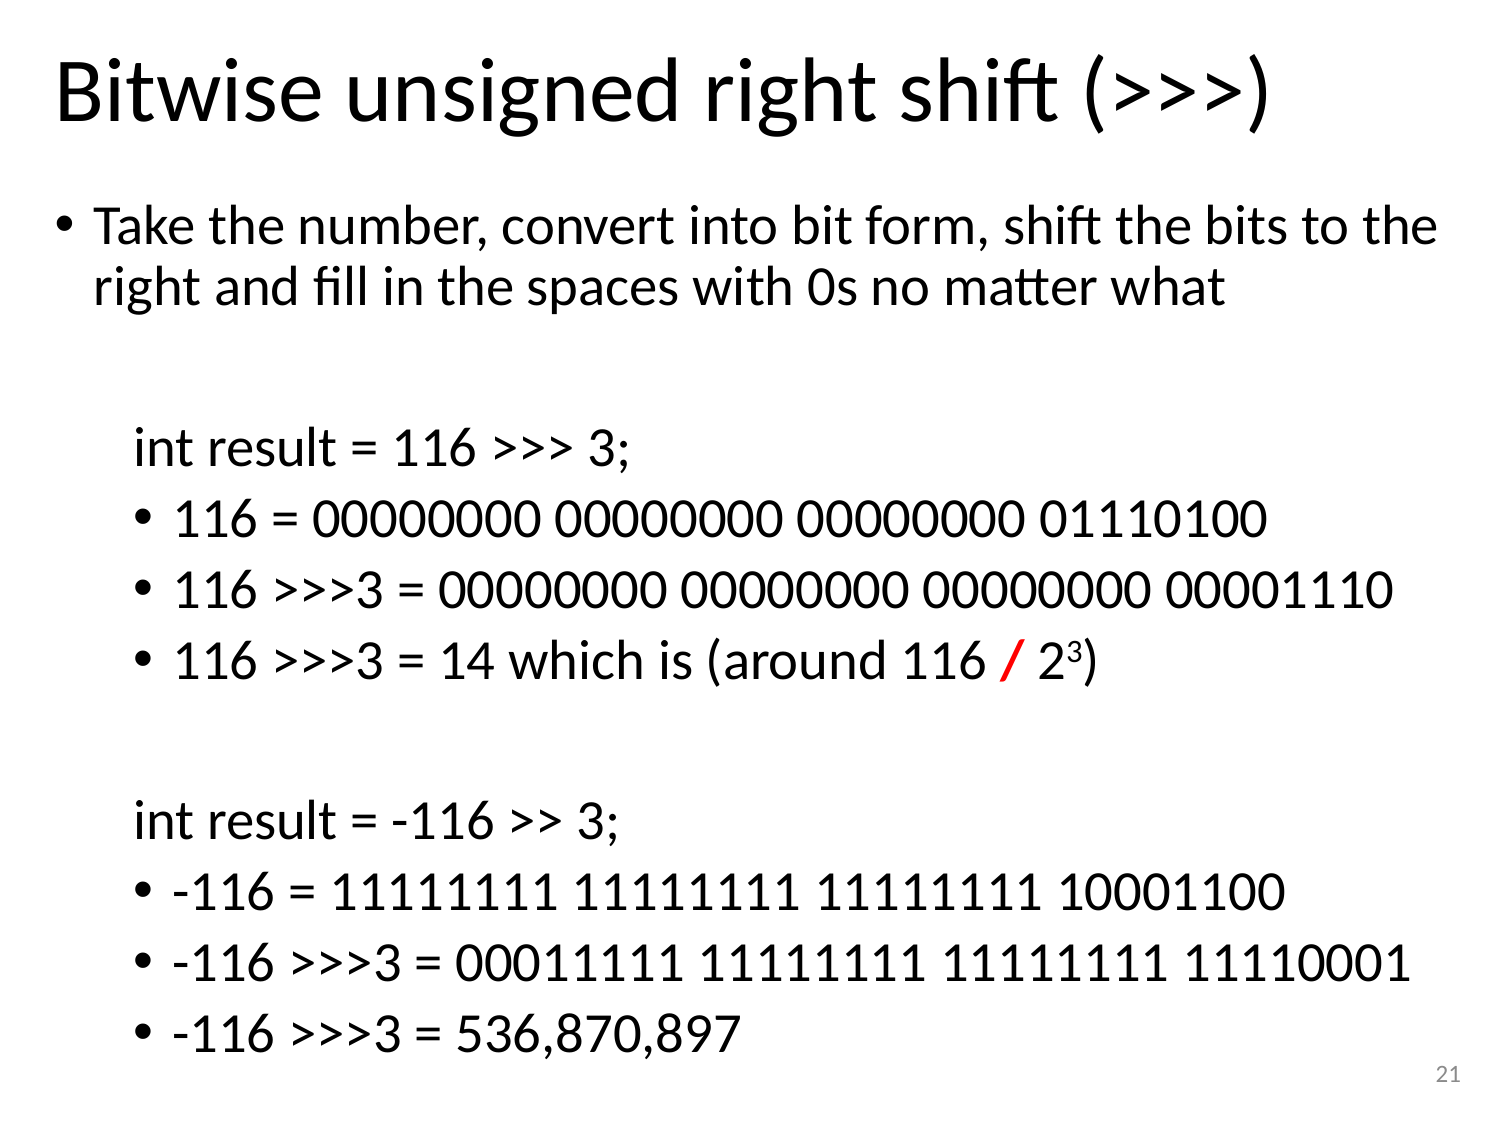

# Bitwise unsigned right shift (>>>)
Take the number, convert into bit form, shift the bits to the right and fill in the spaces with 0s no matter what

int result = 116 >>> 3;
116 = 00000000 00000000 00000000 01110100
116 >>>3 = 00000000 00000000 00000000 00001110
116 >>>3 = 14 which is (around 116 / 23)

int result = -116 >> 3;
-116 = 11111111 11111111 11111111 10001100
-116 >>>3 = 00011111 11111111 11111111 11110001
-116 >>>3 = 536,870,897
21